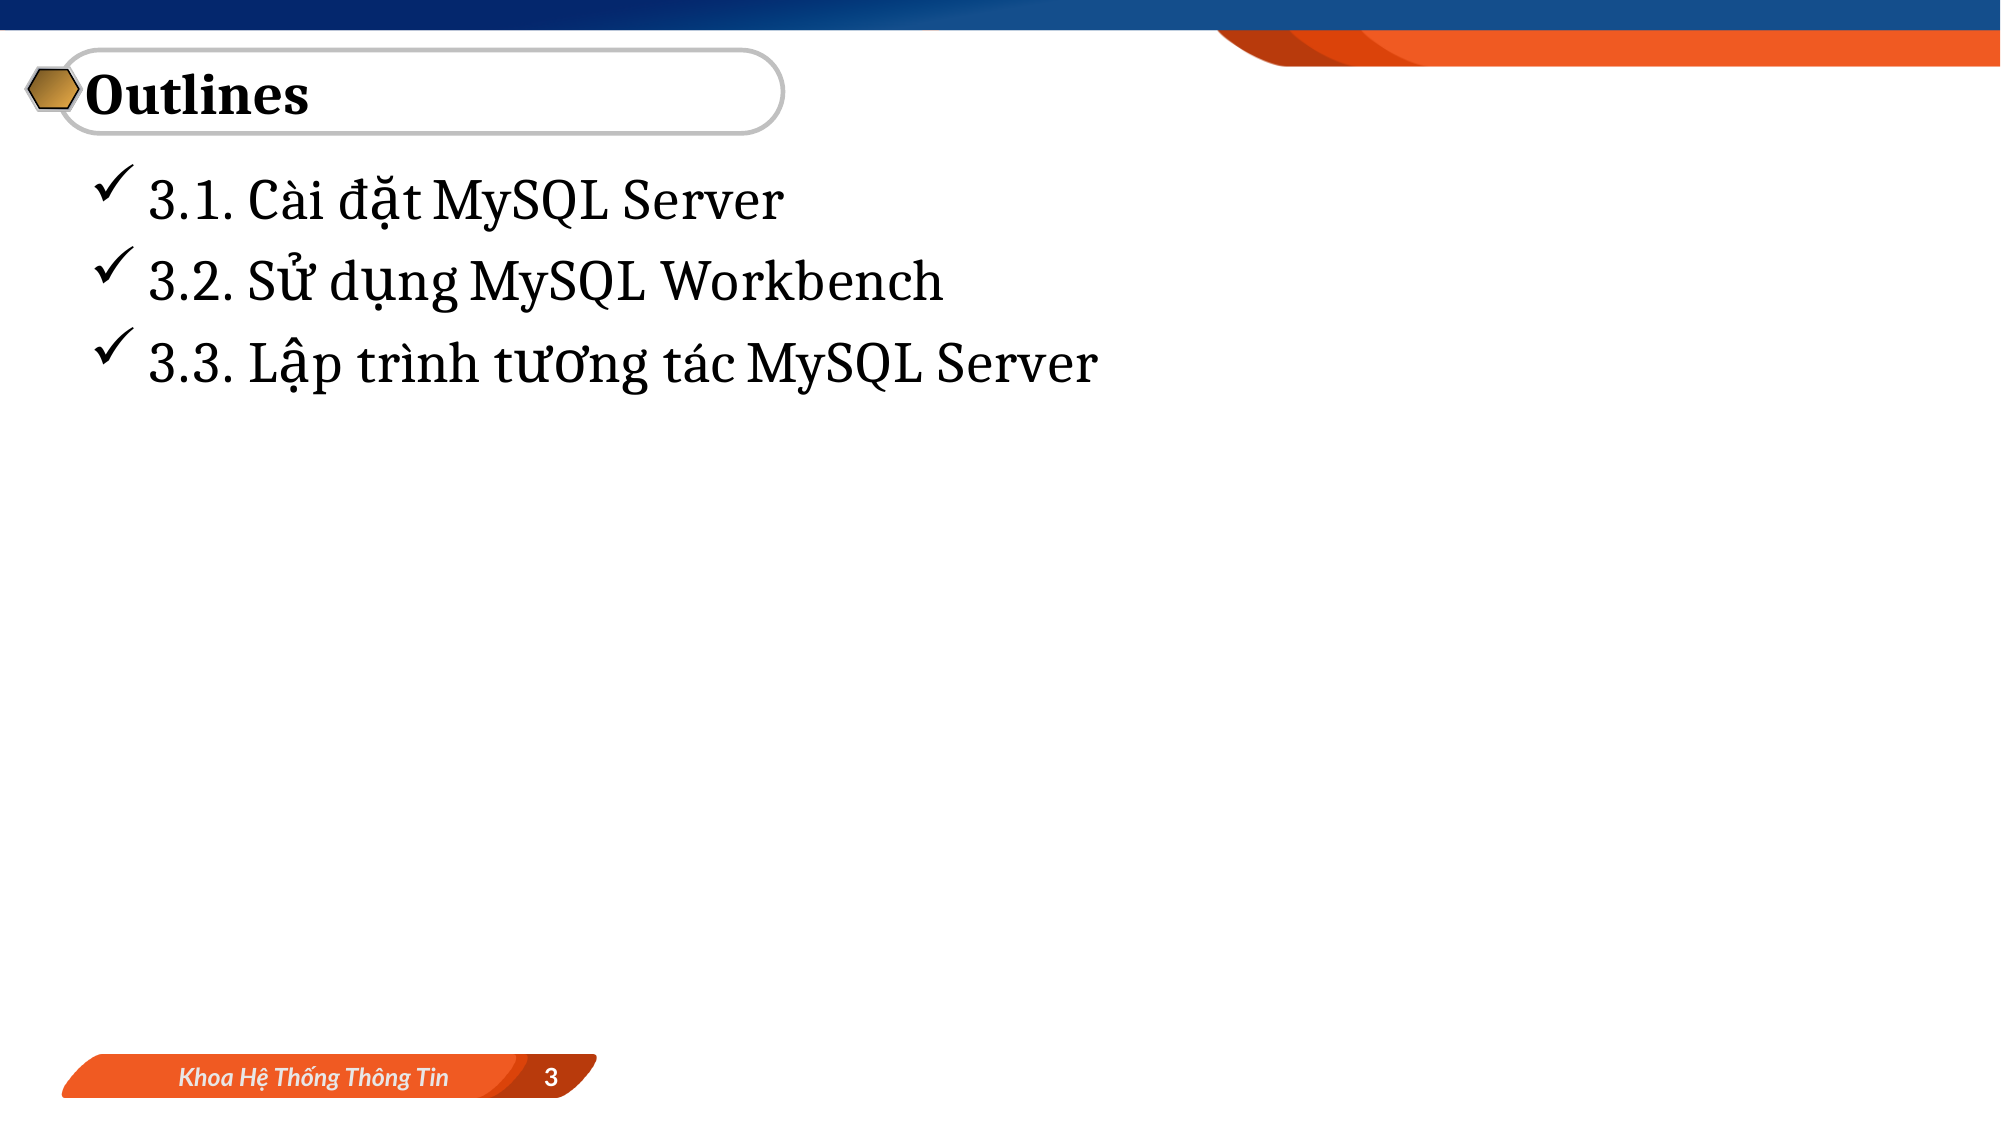

Outlines

3.1. Cài đặt MySQL Server
3.2. Sử dụng MySQL Workbench
3.3. Lập trình tương tác MySQL Server
3
Khoa Hệ Thống Thông Tin